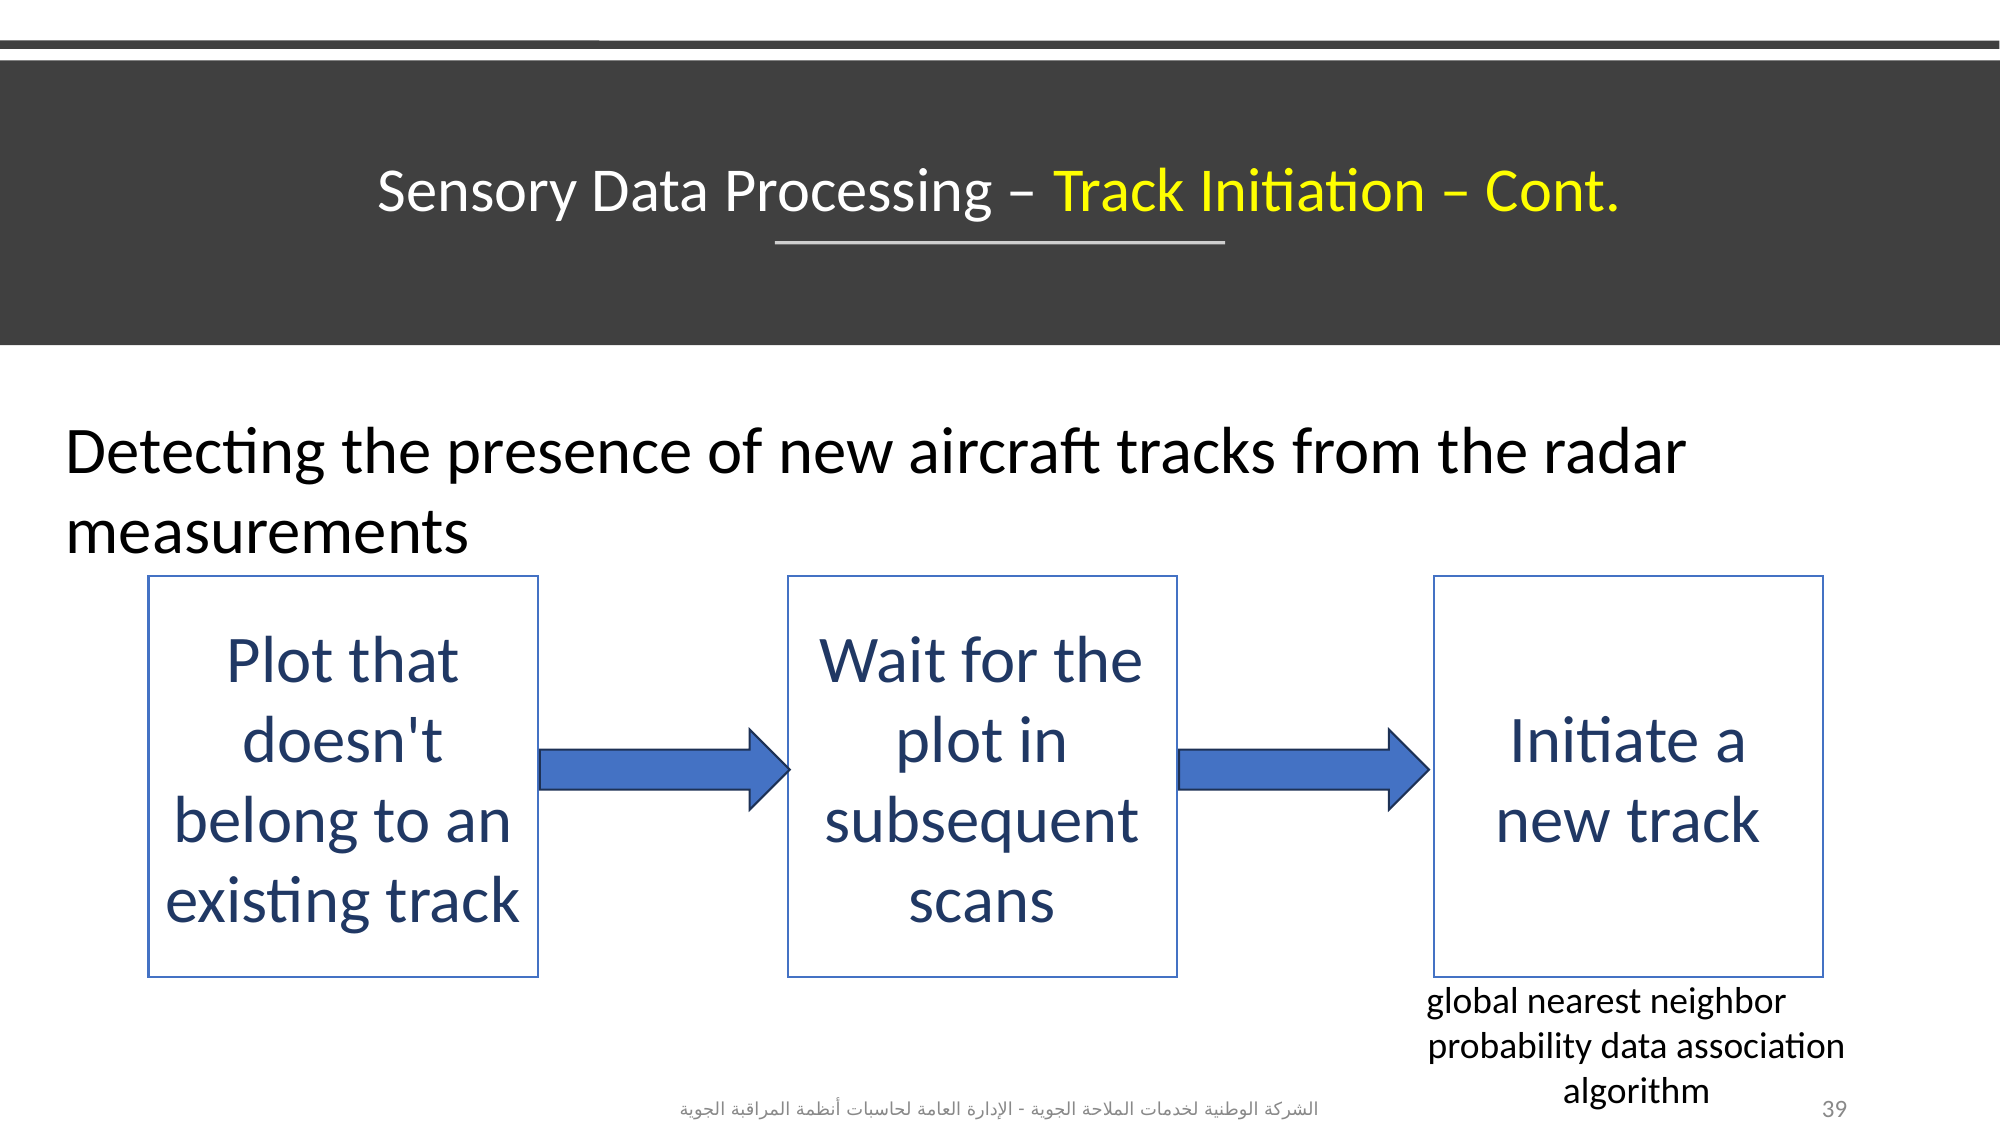

Sensory Data Processing – Track Initiation – Cont.
Detecting the presence of new aircraft tracks from the radar measurements
Plot that doesn't belong to an existing track
Wait for the plot in subsequent scans
Initiate a new track

global nearest neighbor
probability data association algorithm
الشركة الوطنية لخدمات الملاحة الجوية - الإدارة العامة لحاسبات أنظمة المراقبة الجوية
39